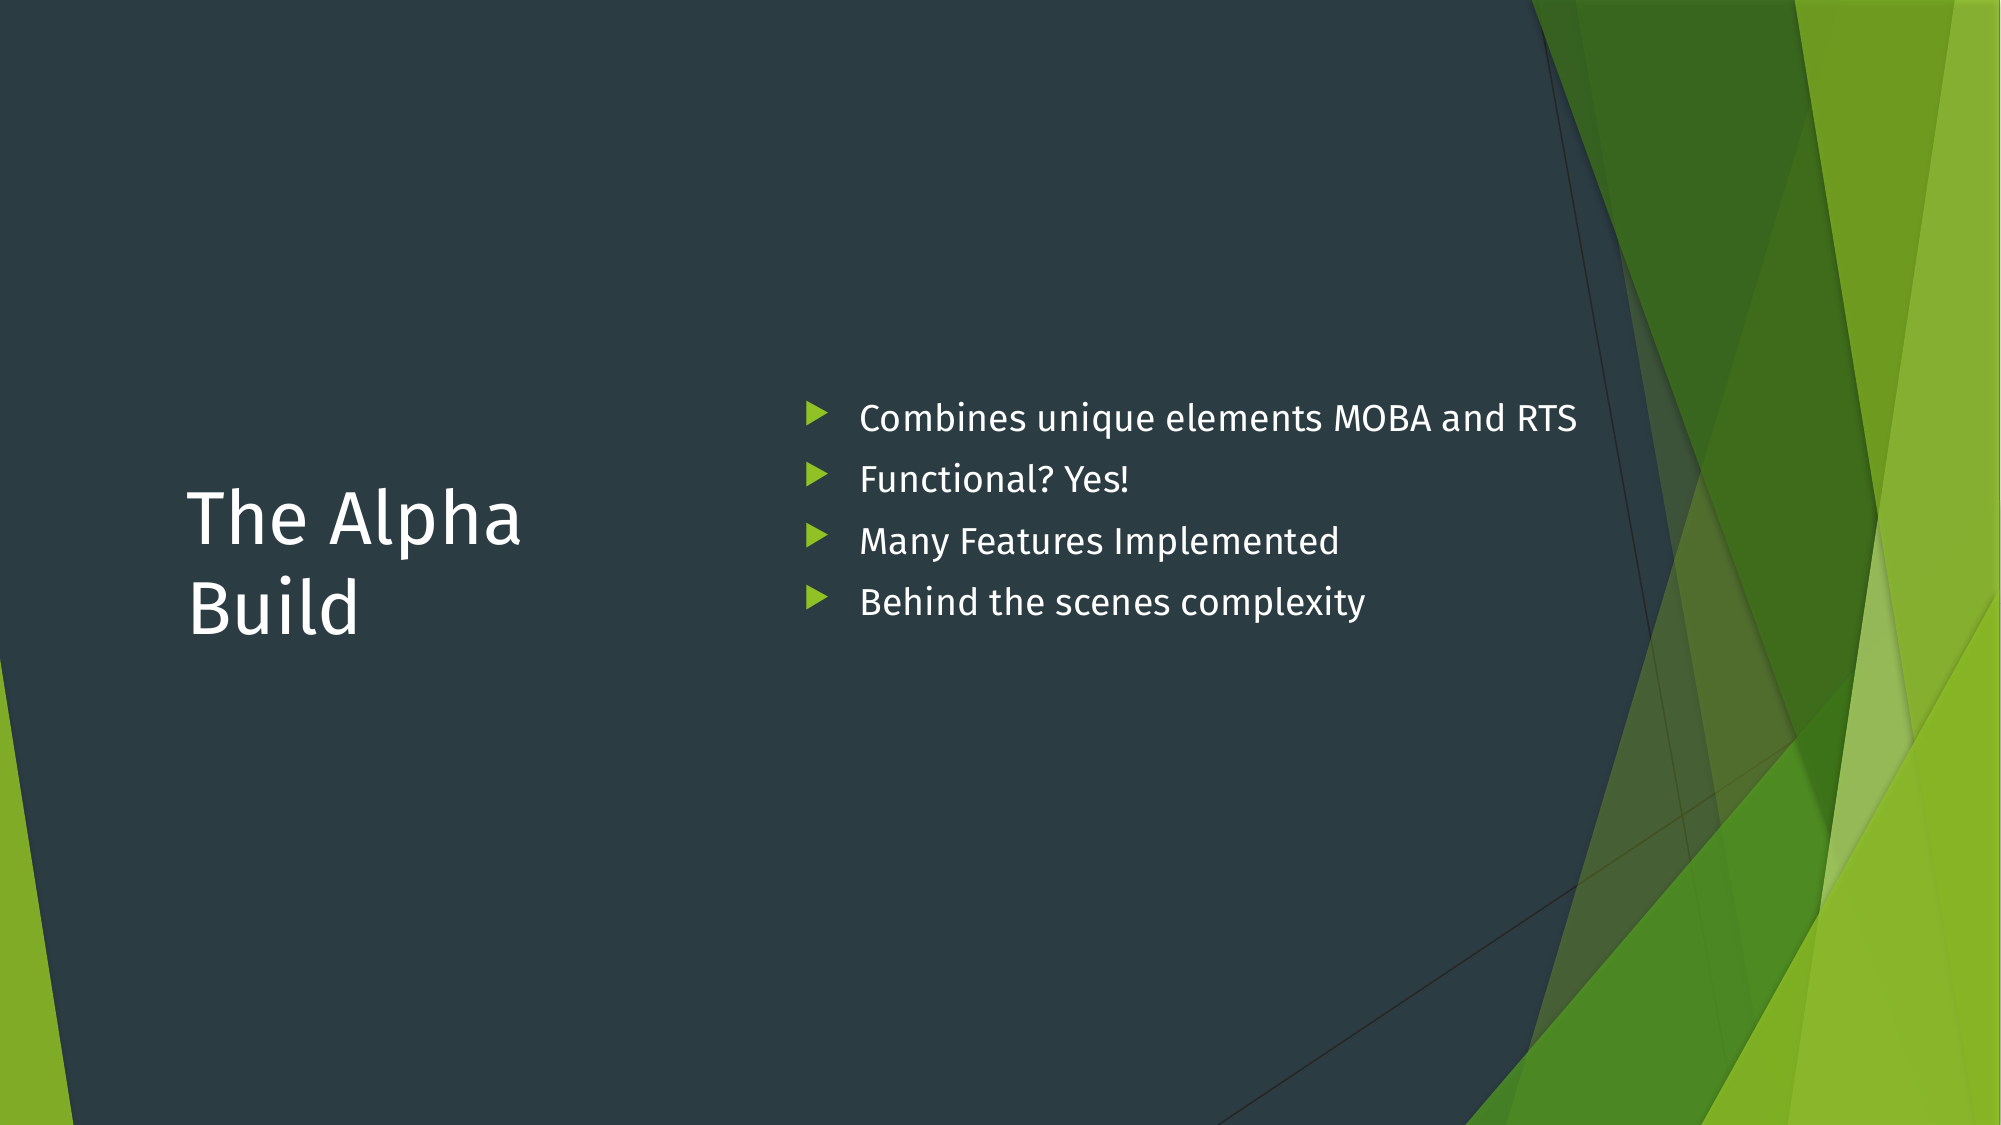

Combines unique elements MOBA and RTS
Functional? Yes!
Many Features Implemented
Behind the scenes complexity
# The Alpha Build